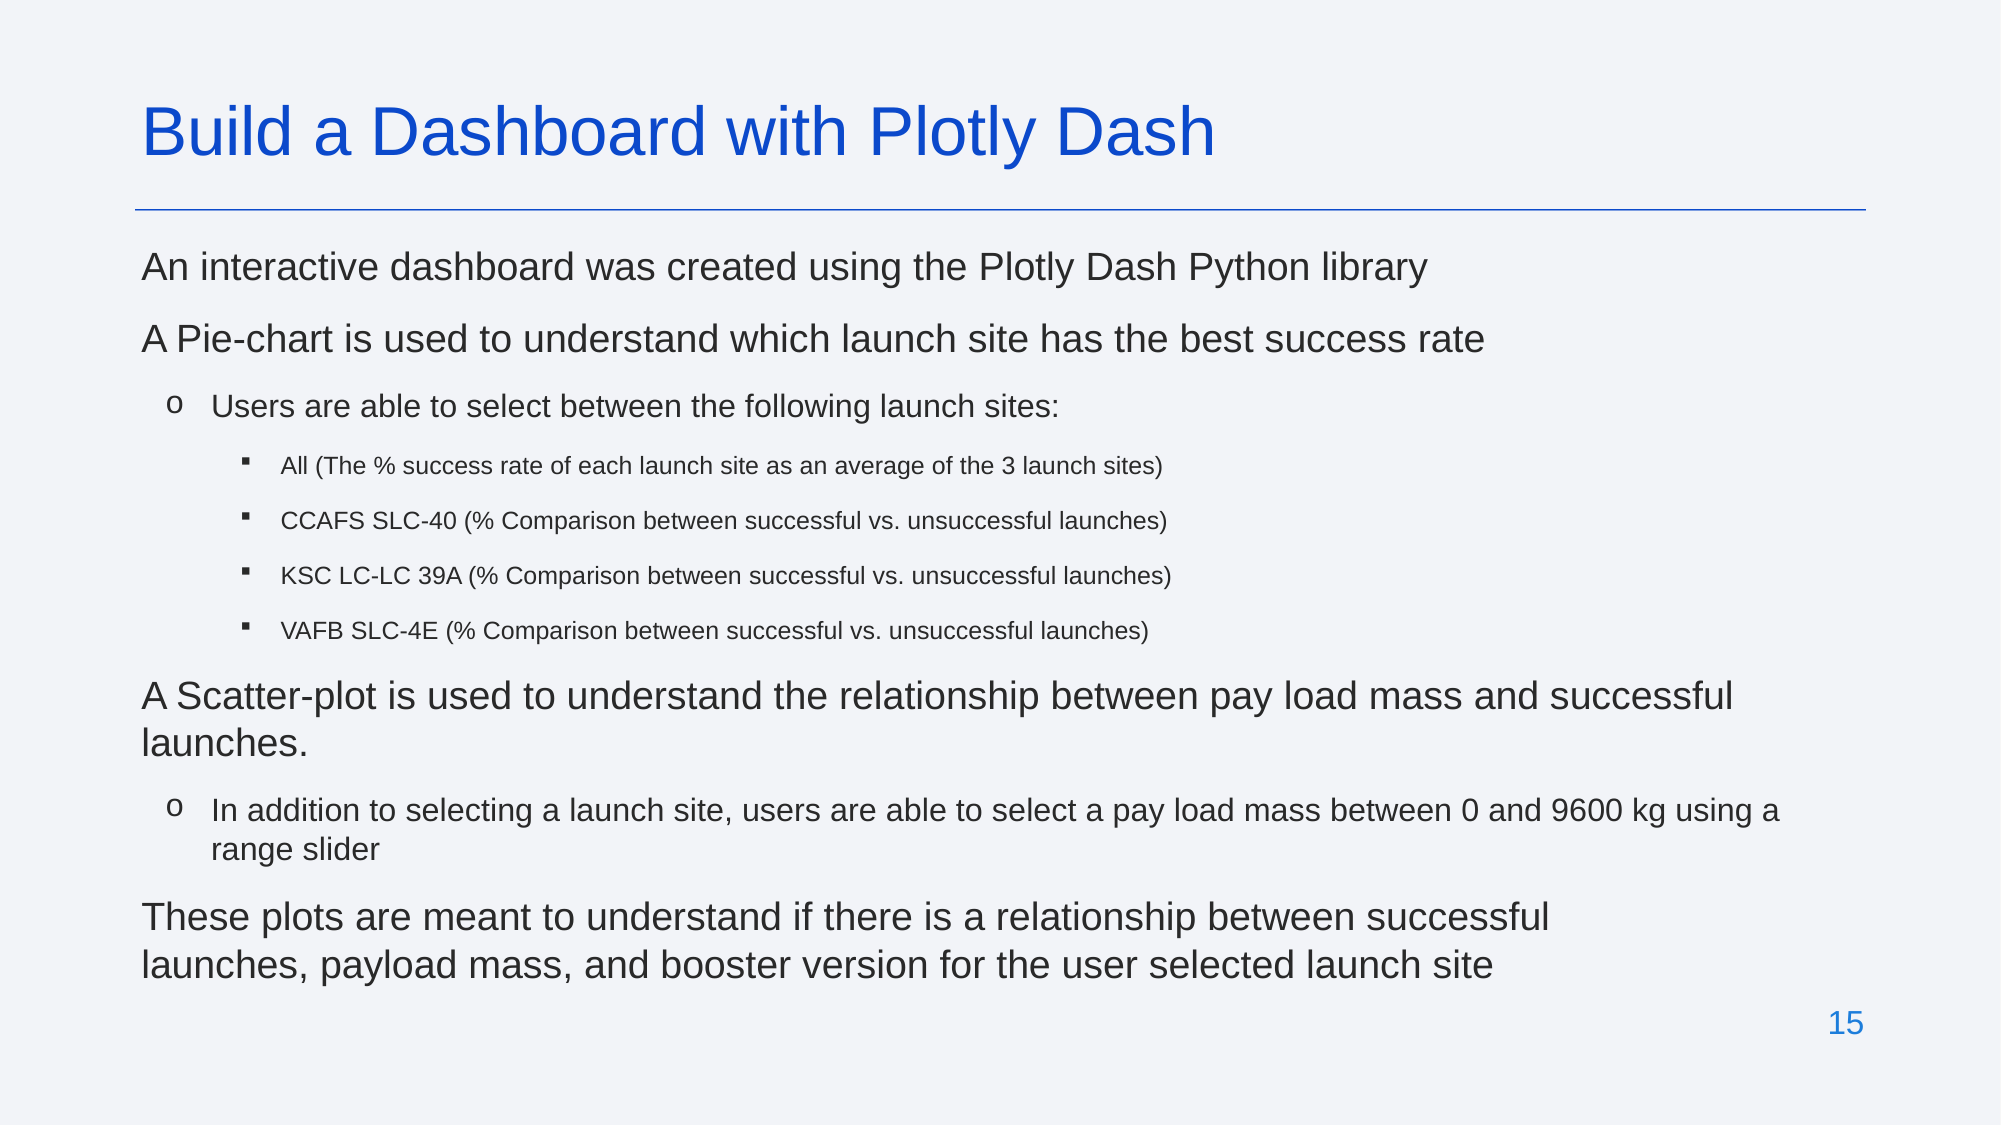

Build a Dashboard with Plotly Dash
An interactive dashboard was created using the Plotly Dash Python library
A Pie-chart is used to understand which launch site has the best success rate
Users are able to select between the following launch sites:
All (The % success rate of each launch site as an average of the 3 launch sites)
CCAFS SLC-40 (% Comparison between successful vs. unsuccessful launches)
KSC LC-LC 39A (% Comparison between successful vs. unsuccessful launches)
VAFB SLC-4E (% Comparison between successful vs. unsuccessful launches)
A Scatter-plot is used to understand the relationship between pay load mass and successful launches.
In addition to selecting a launch site, users are able to select a pay load mass between 0 and 9600 kg using a range slider
These plots are meant to understand if there is a relationship between successful launches, payload mass, and booster version for the user selected launch site

15